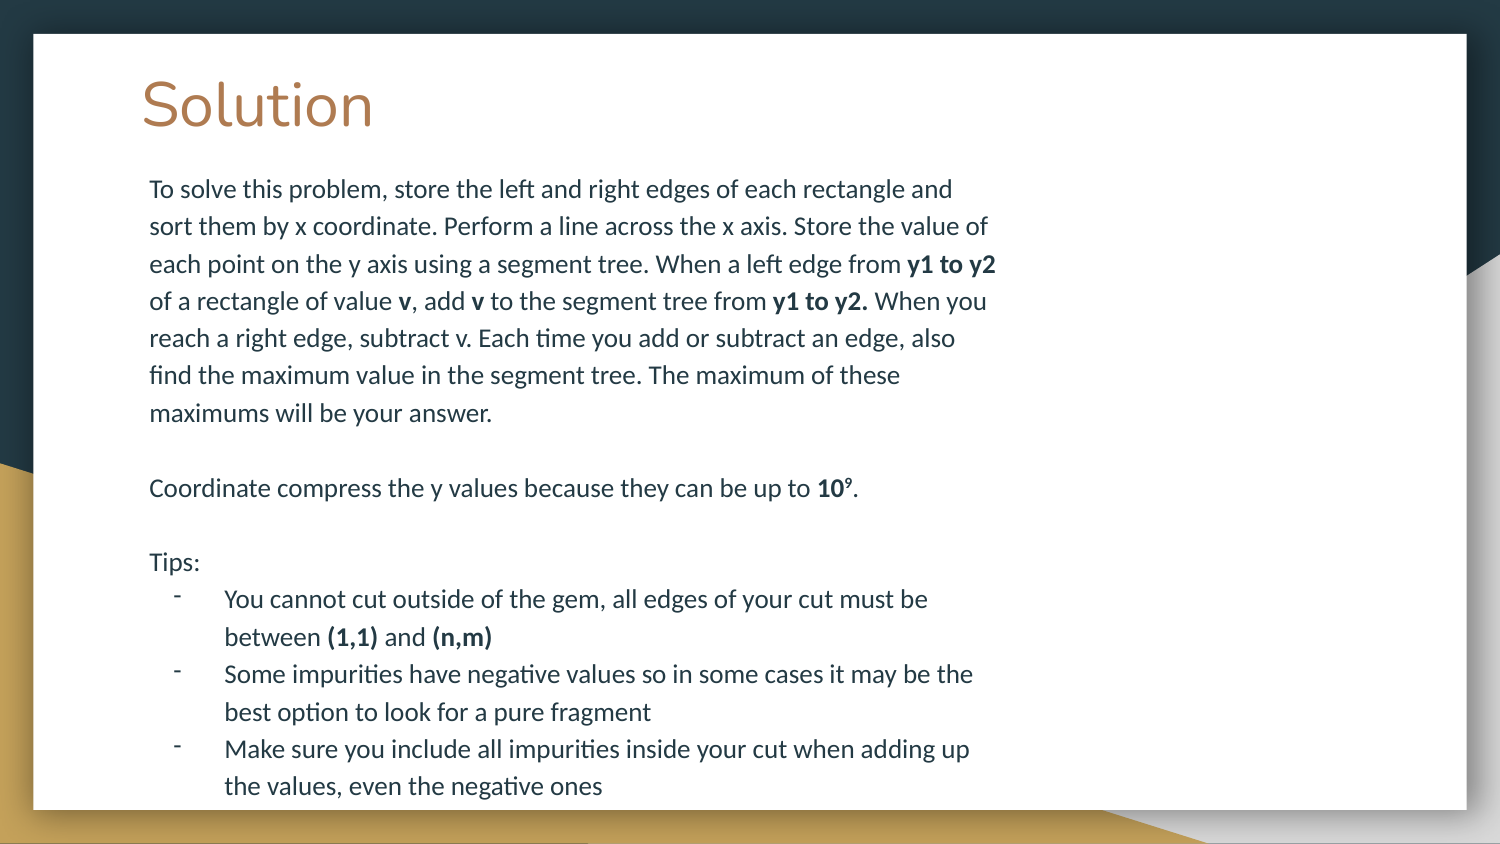

# Solution
To solve this problem, store the left and right edges of each rectangle and sort them by x coordinate. Perform a line across the x axis. Store the value of each point on the y axis using a segment tree. When a left edge from y1 to y2 of a rectangle of value v, add v to the segment tree from y1 to y2. When you reach a right edge, subtract v. Each time you add or subtract an edge, also find the maximum value in the segment tree. The maximum of these maximums will be your answer.

Coordinate compress the y values because they can be up to 109.

Tips:
You cannot cut outside of the gem, all edges of your cut must be between (1,1) and (n,m)
Some impurities have negative values so in some cases it may be the best option to look for a pure fragment
Make sure you include all impurities inside your cut when adding up the values, even the negative ones